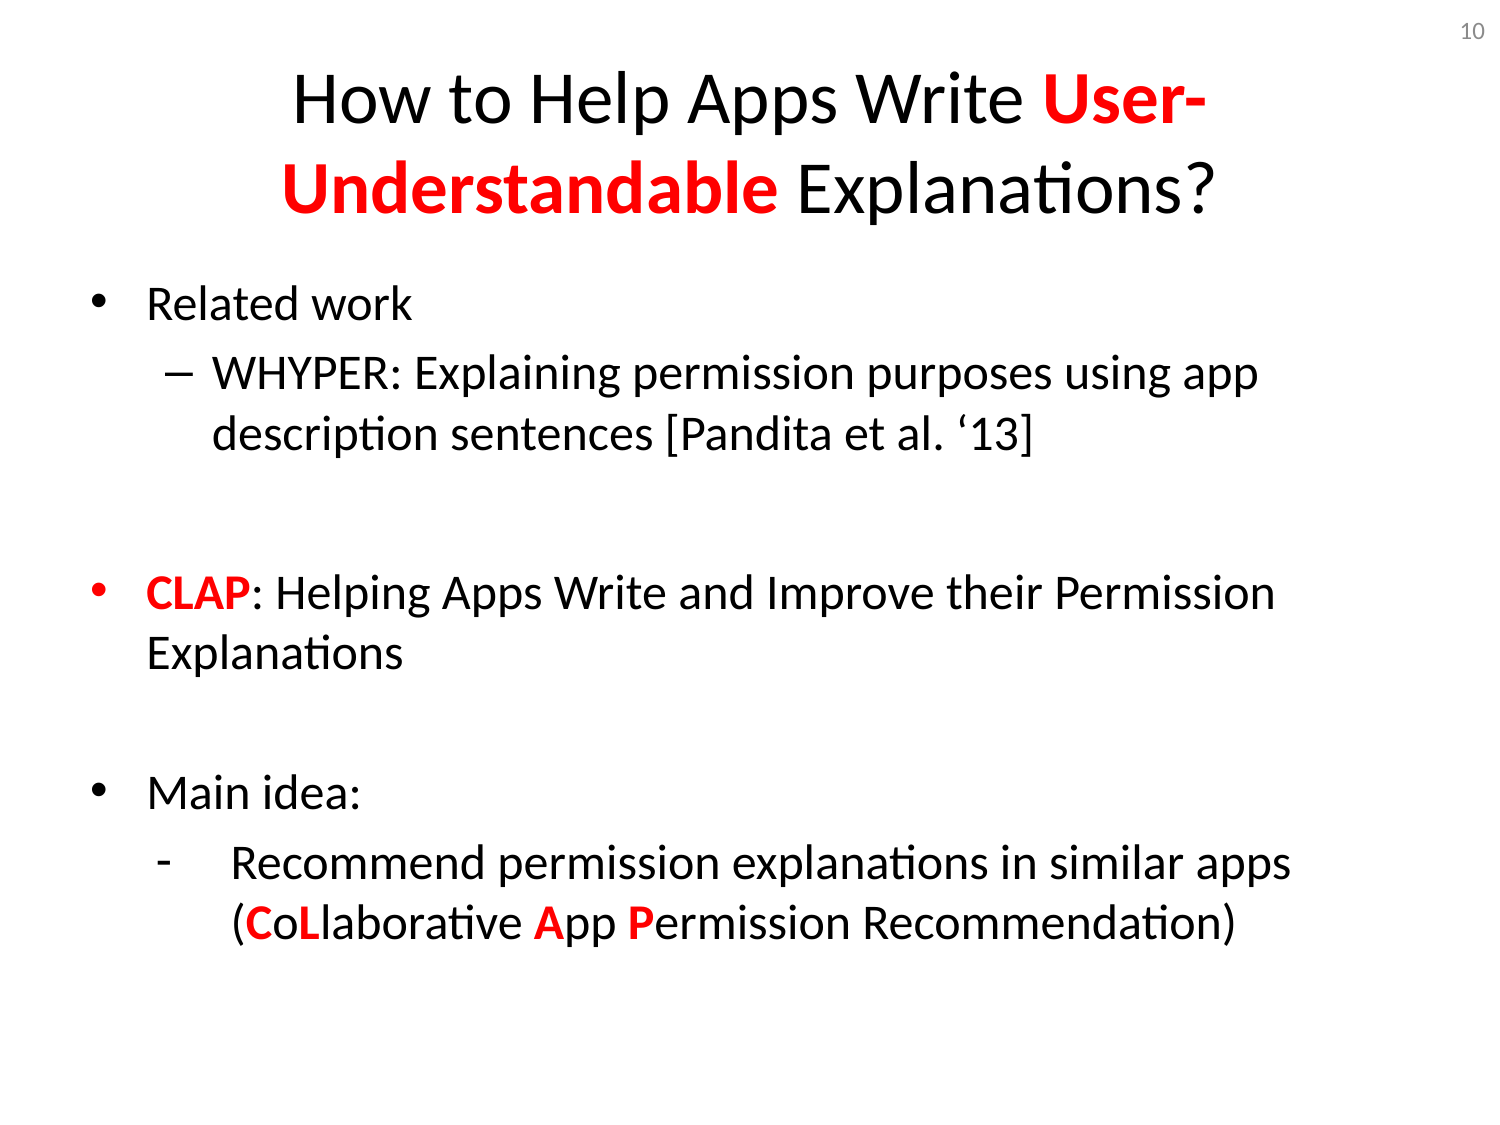

10
# How to Help Apps Write User-Understandable Explanations?
Related work
WHYPER: Explaining permission purposes using app description sentences [Pandita et al. ‘13]

CLAP: Helping Apps Write and Improve their Permission Explanations

Main idea:
Recommend permission explanations in similar apps (CoLlaborative App Permission Recommendation)